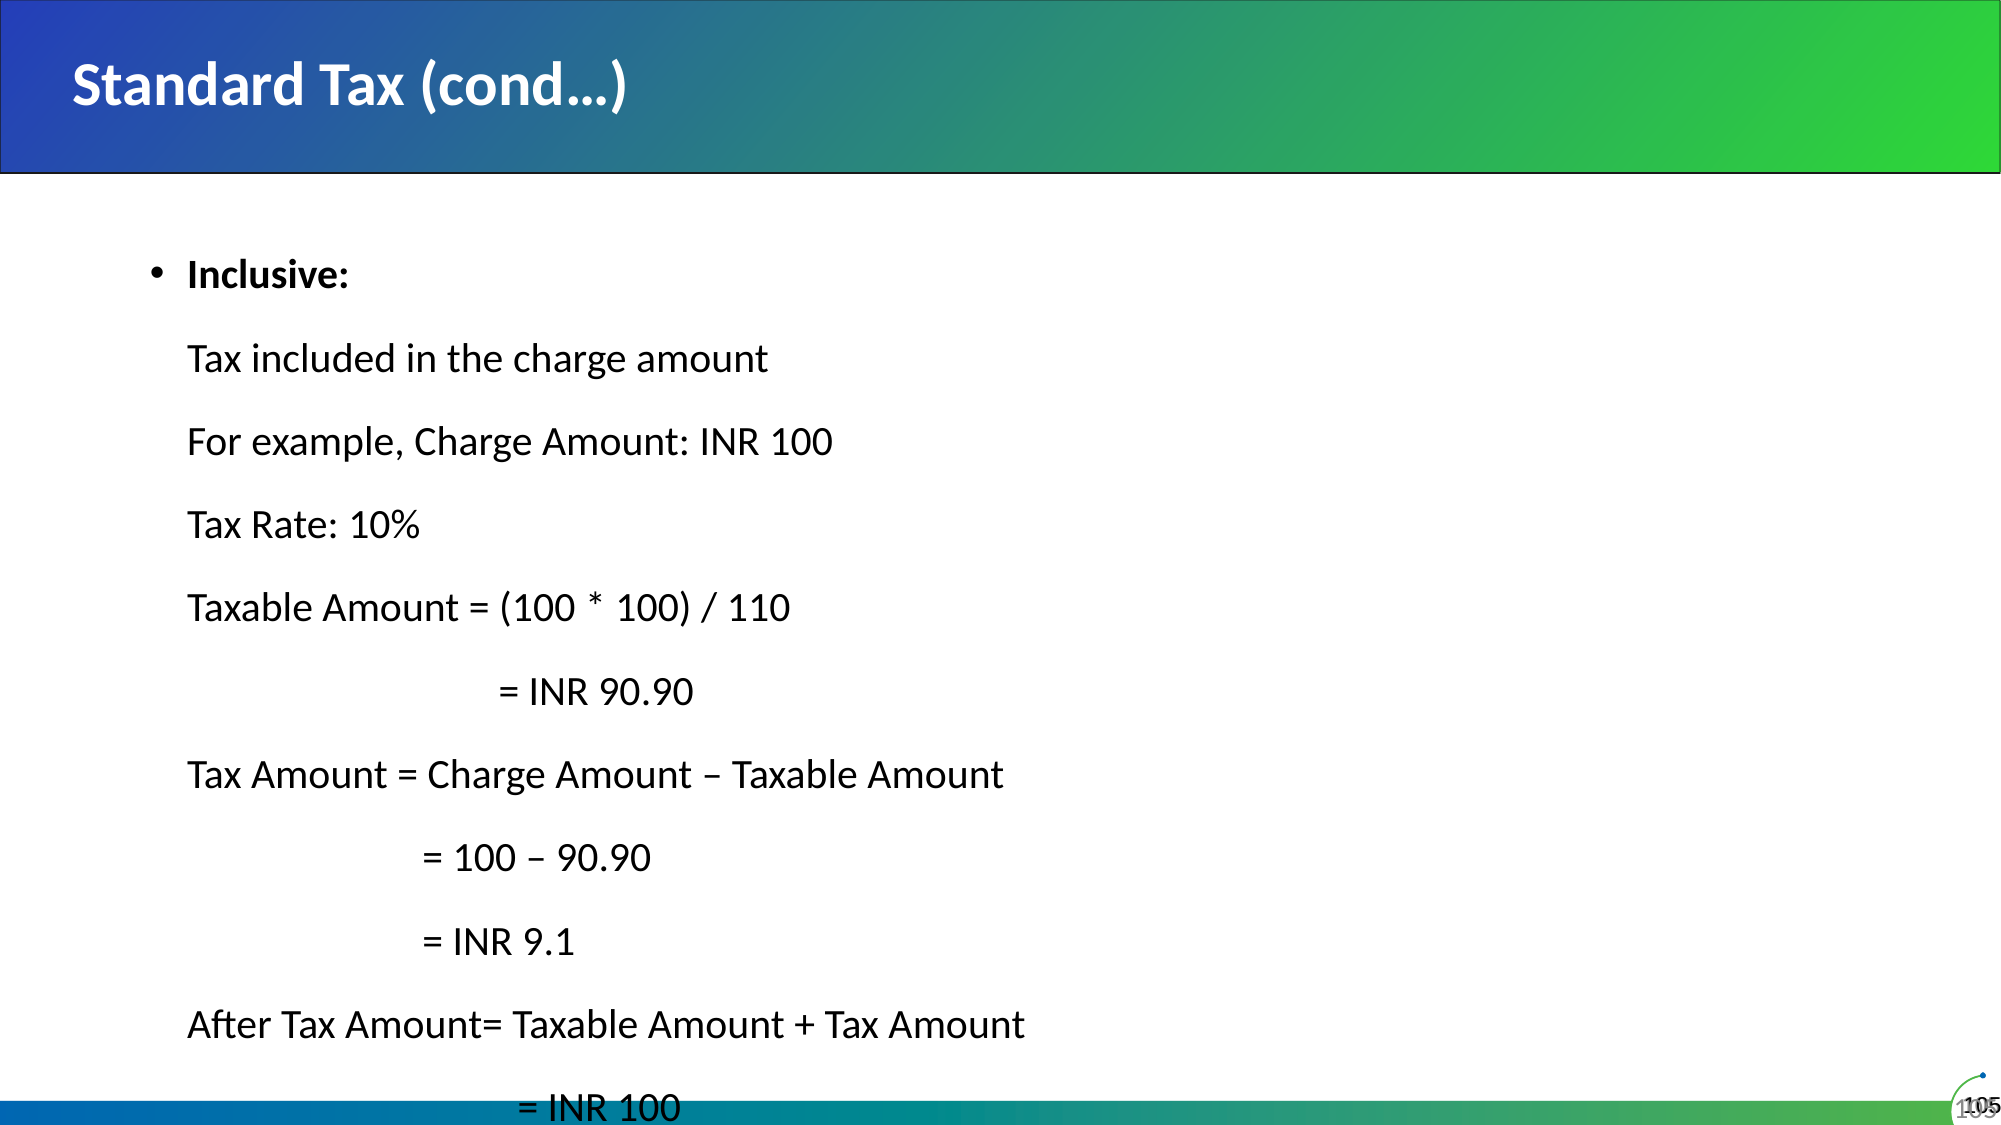

# Standard Tax (cond…)
Inclusive:
	Tax included in the charge amount
	For example, Charge Amount: INR 100
	Tax Rate: 10%
	Taxable Amount = (100 * 100) / 110
		                 = INR 90.90
	Tax Amount = Charge Amount – Taxable Amount
		         = 100 – 90.90
		         = INR 9.1
	After Tax Amount= Taxable Amount + Tax Amount
		                   = INR 100
105